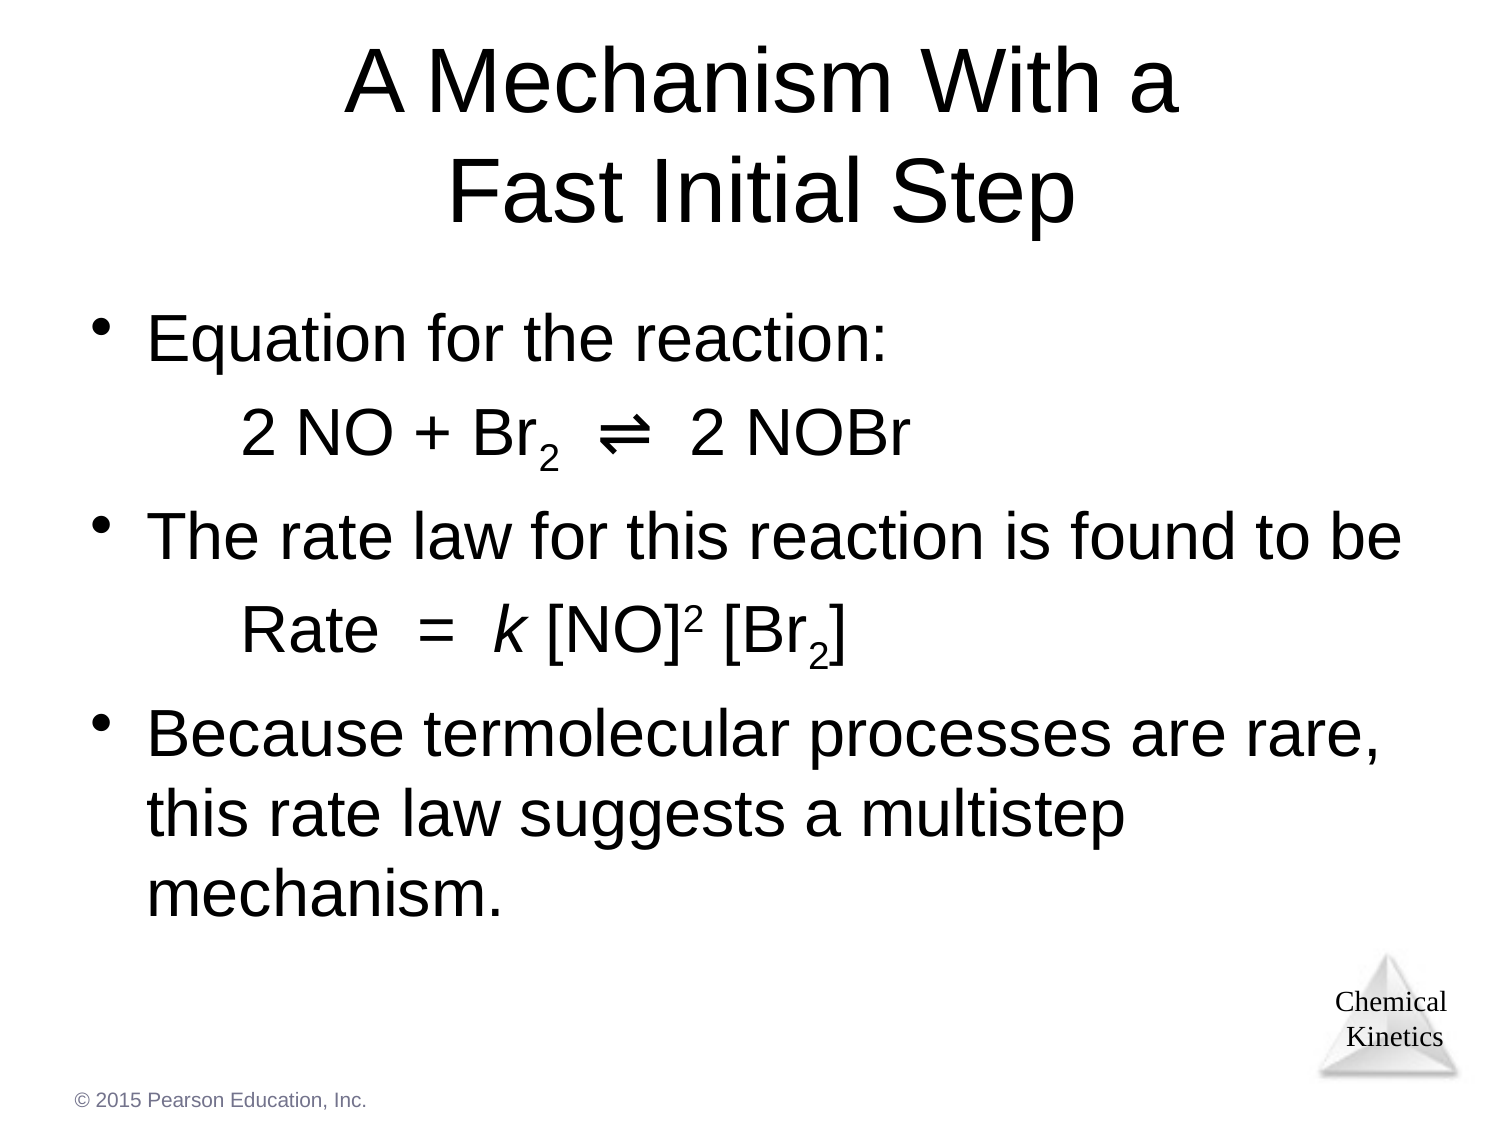

# A Mechanism With a Fast Initial Step
Equation for the reaction:
	2 NO + Br2  ⇌  2 NOBr
The rate law for this reaction is found to be
	Rate  =  k [NO]2 [Br2]
Because termolecular processes are rare, this rate law suggests a multistep mechanism.